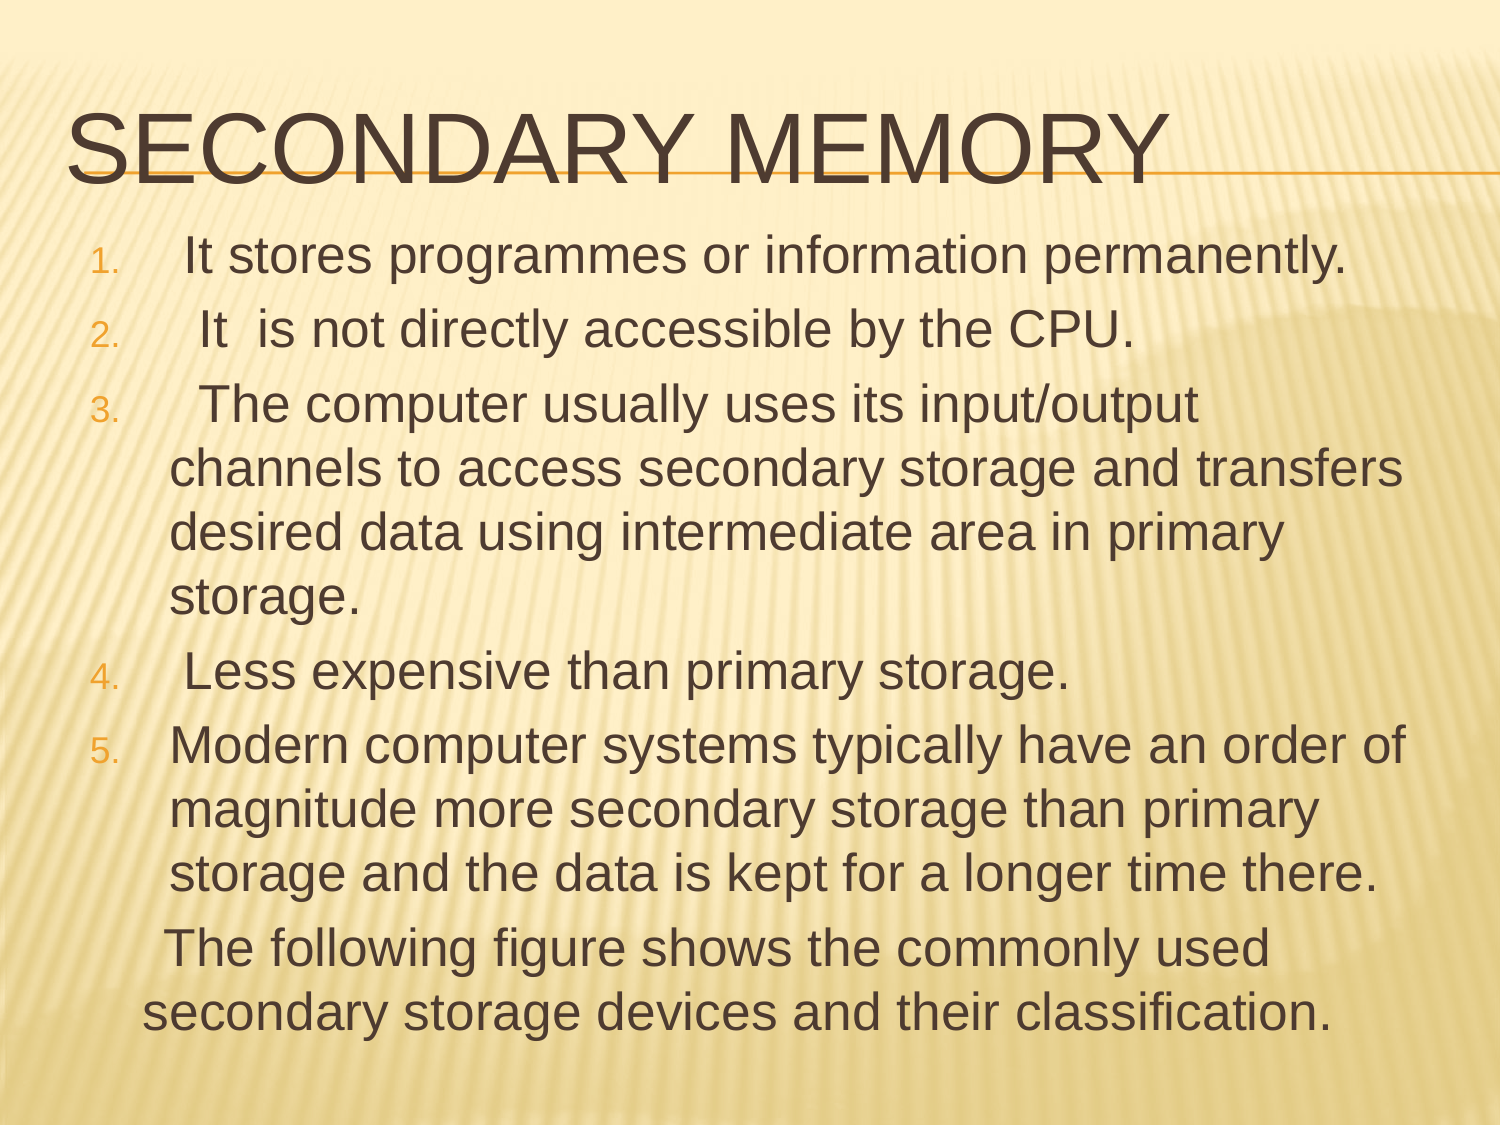

# Secondary Memory
 It stores programmes or information permanently.
  It  is not directly accessible by the CPU.
  The computer usually uses its input/output     channels to access secondary storage and transfers desired data using intermediate area in primary storage.
 Less expensive than primary storage.
Modern computer systems typically have an order of magnitude more secondary storage than primary storage and the data is kept for a longer time there.
     The following figure shows the commonly used secondary storage devices and their classification.